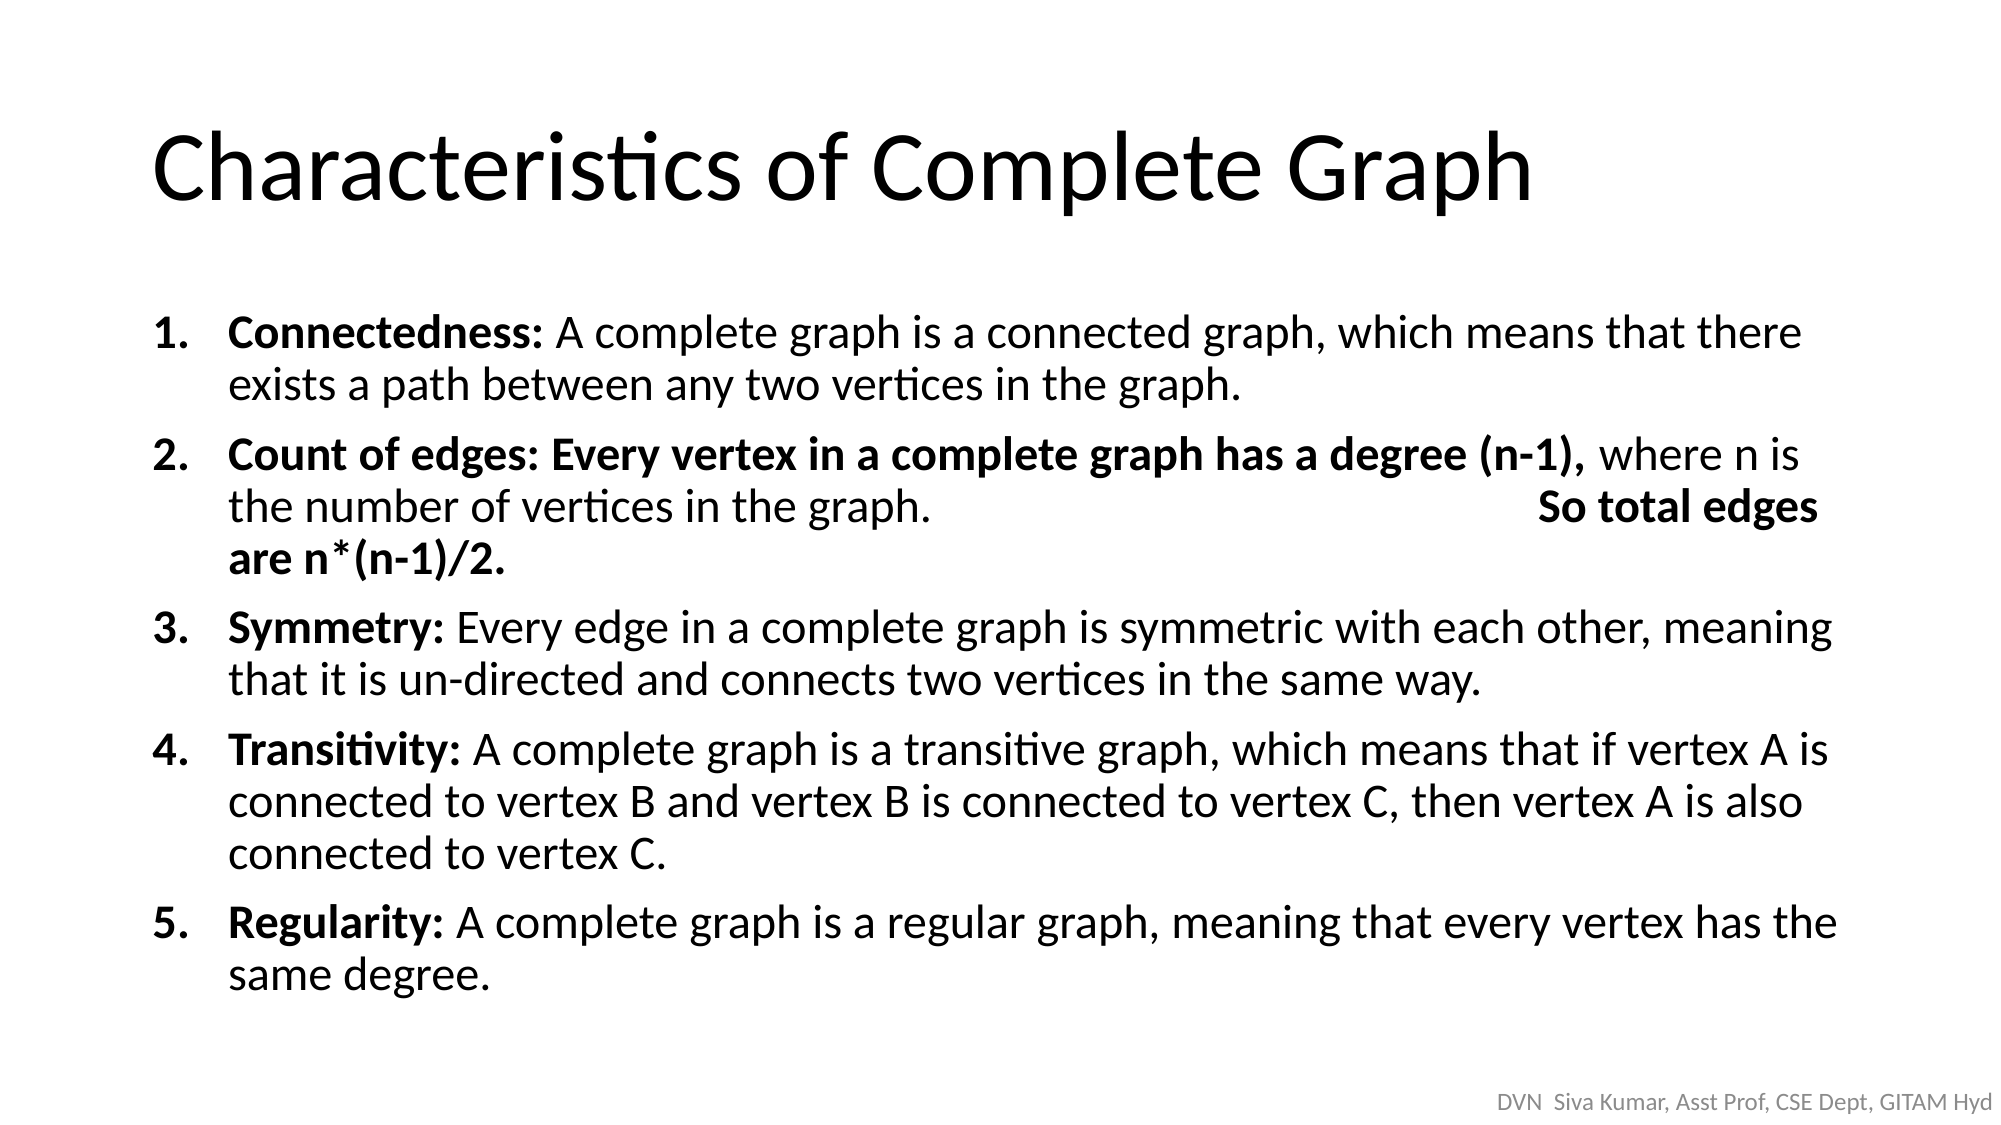

# Characteristics of Complete Graph
Connectedness: A complete graph is a connected graph, which means that there exists a path between any two vertices in the graph.
Count of edges: Every vertex in a complete graph has a degree (n-1), where n is the number of vertices in the graph.                                                       So total edges are n*(n-1)/2.
Symmetry: Every edge in a complete graph is symmetric with each other, meaning that it is un-directed and connects two vertices in the same way.
Transitivity: A complete graph is a transitive graph, which means that if vertex A is connected to vertex B and vertex B is connected to vertex C, then vertex A is also connected to vertex C.
Regularity: A complete graph is a regular graph, meaning that every vertex has the same degree.

DVN  Siva Kumar, Asst Prof, CSE Dept, GITAM Hyd